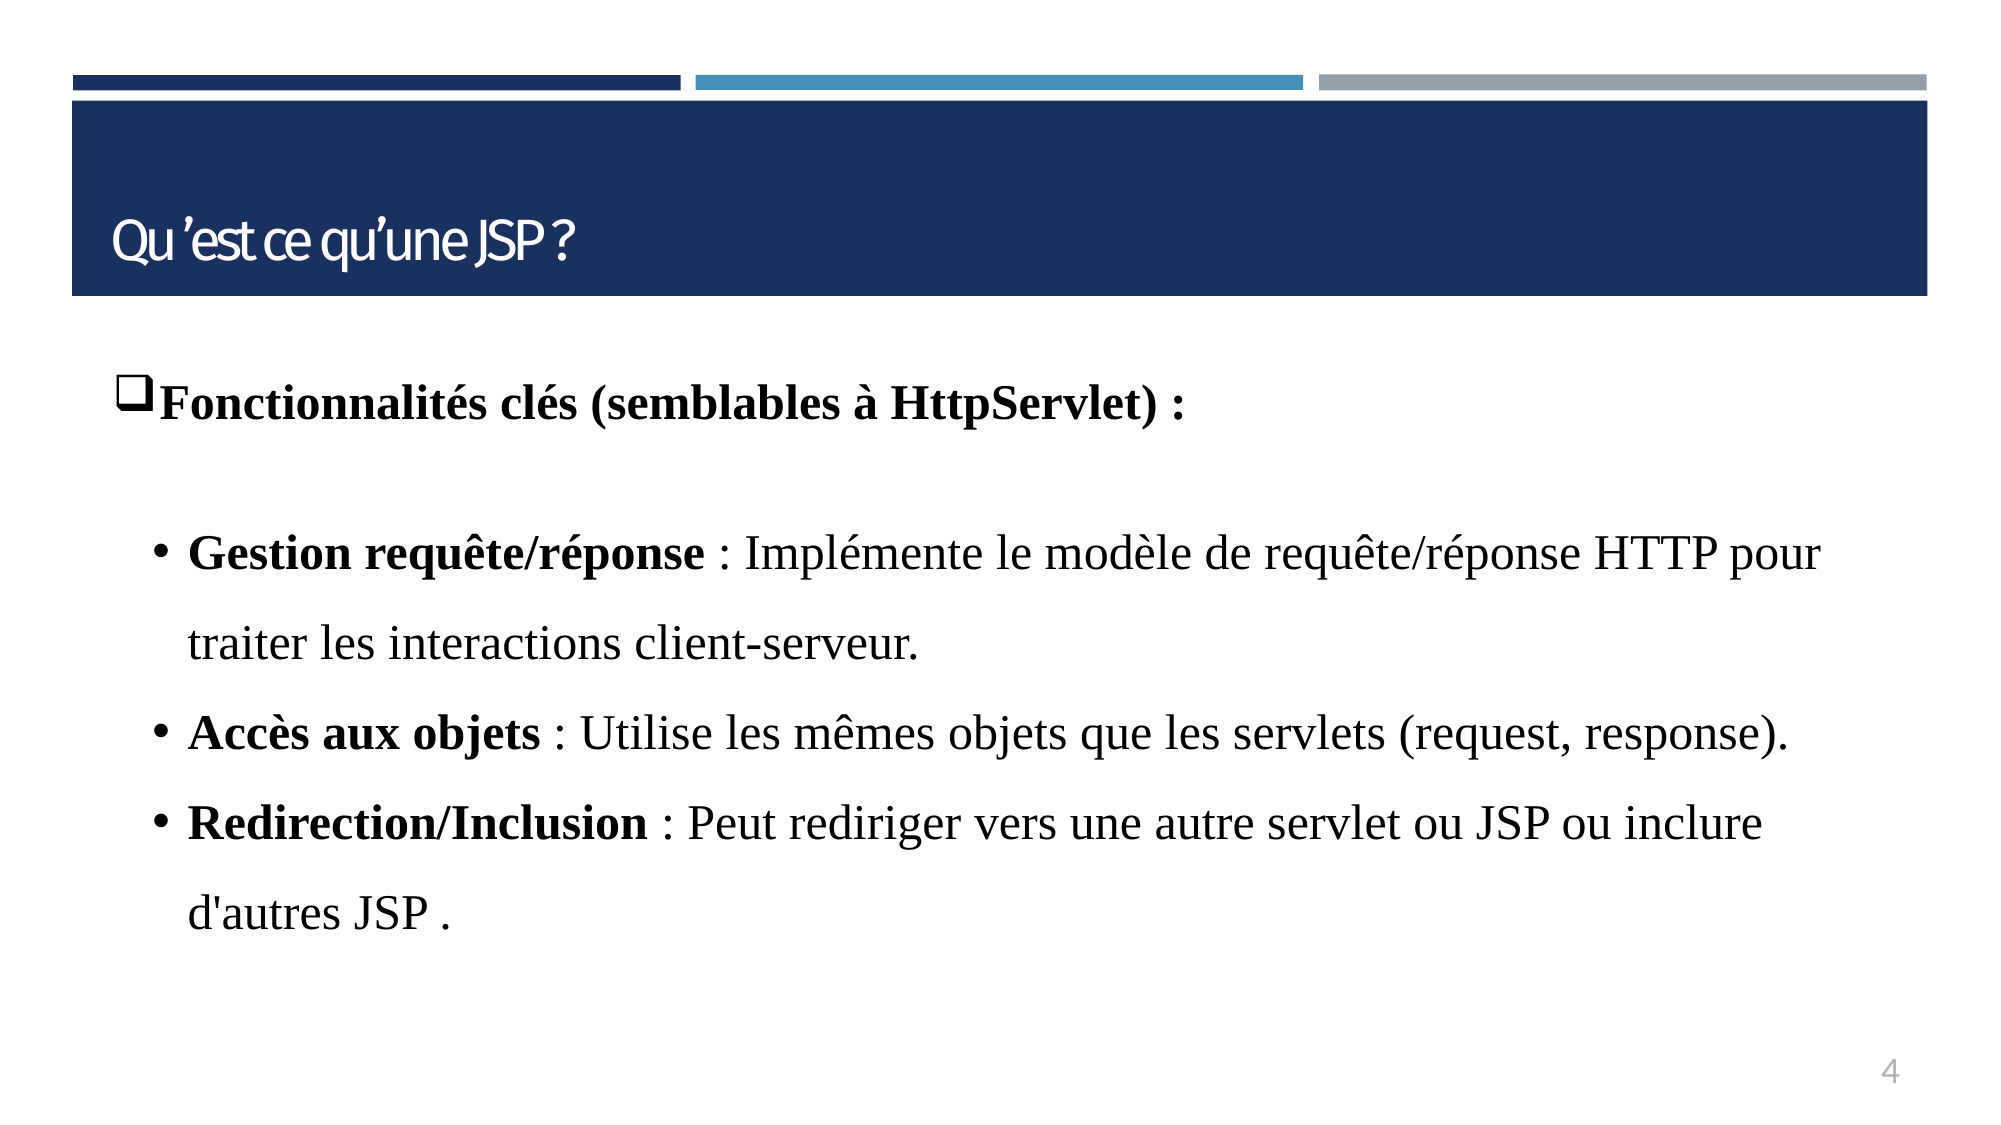

Qu ’est ce qu’une JSP ?

Fonctionnalités clés (semblables à HttpServlet) :

Gestion requête/réponse : Implémente le modèle de requête/réponse HTTP pour traiter les interactions client-serveur.
Accès aux objets : Utilise les mêmes objets que les servlets (request, response).
Redirection/Inclusion : Peut rediriger vers une autre servlet ou JSP ou inclure d'autres JSP .
4